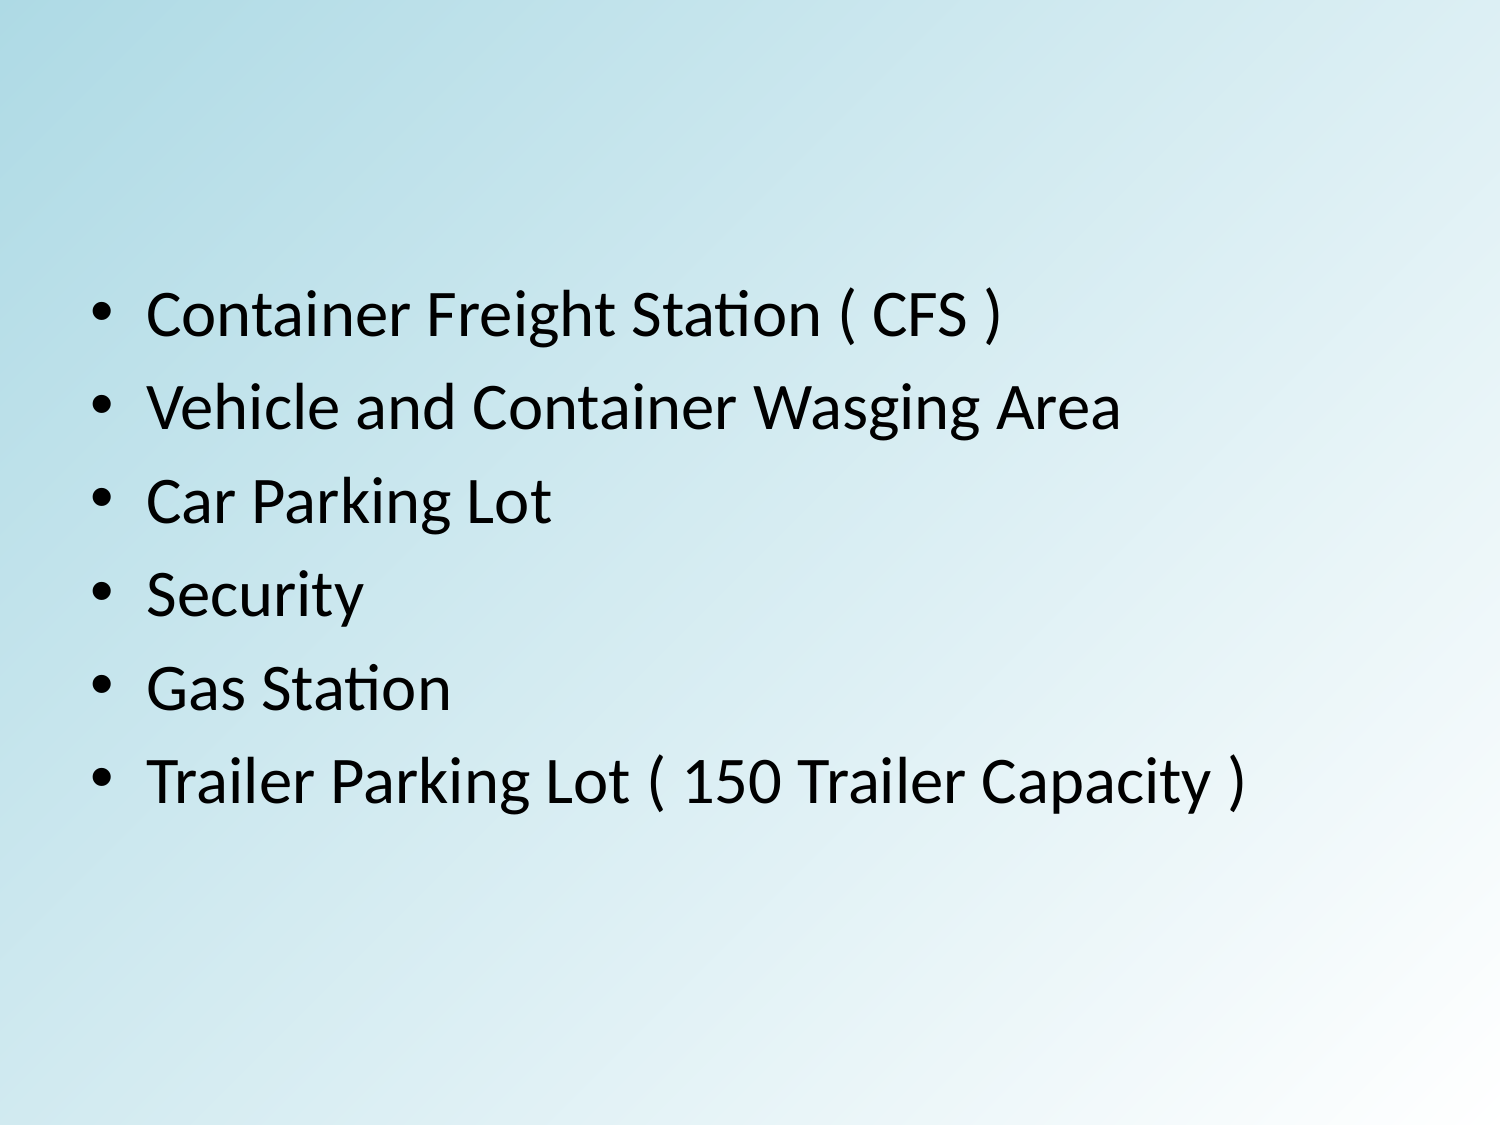

Container Freight Station ( CFS )
Vehicle and Container Wasging Area
Car Parking Lot
Security
Gas Station
Trailer Parking Lot ( 150 Trailer Capacity )